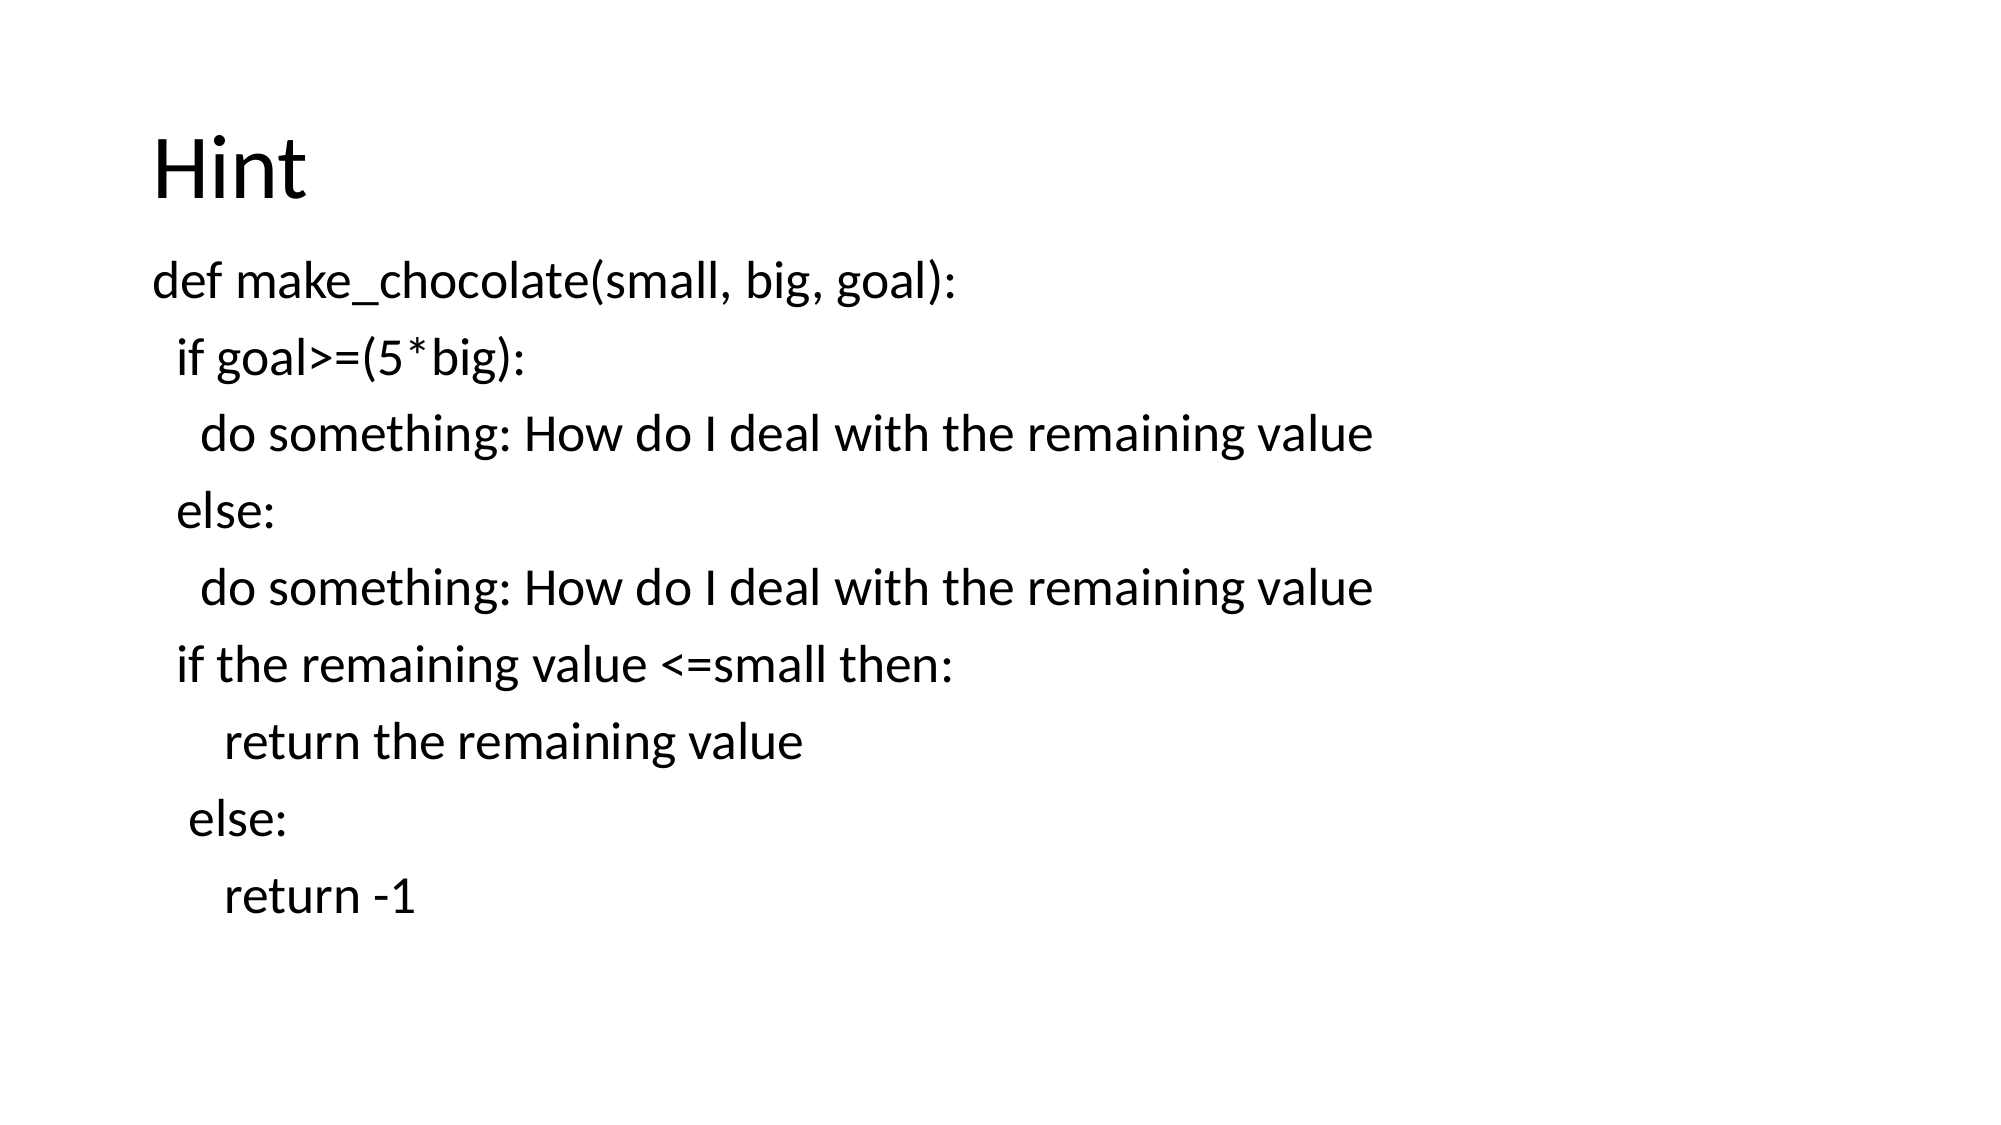

# Hint
﻿def make_chocolate(small, big, goal):
  if goal>=(5*big):
    do something: How do I deal with the remaining value
  else:
    do something: How do I deal with the remaining value
  if the remaining value <=small then:
      return the remaining value
   else:
      return -1